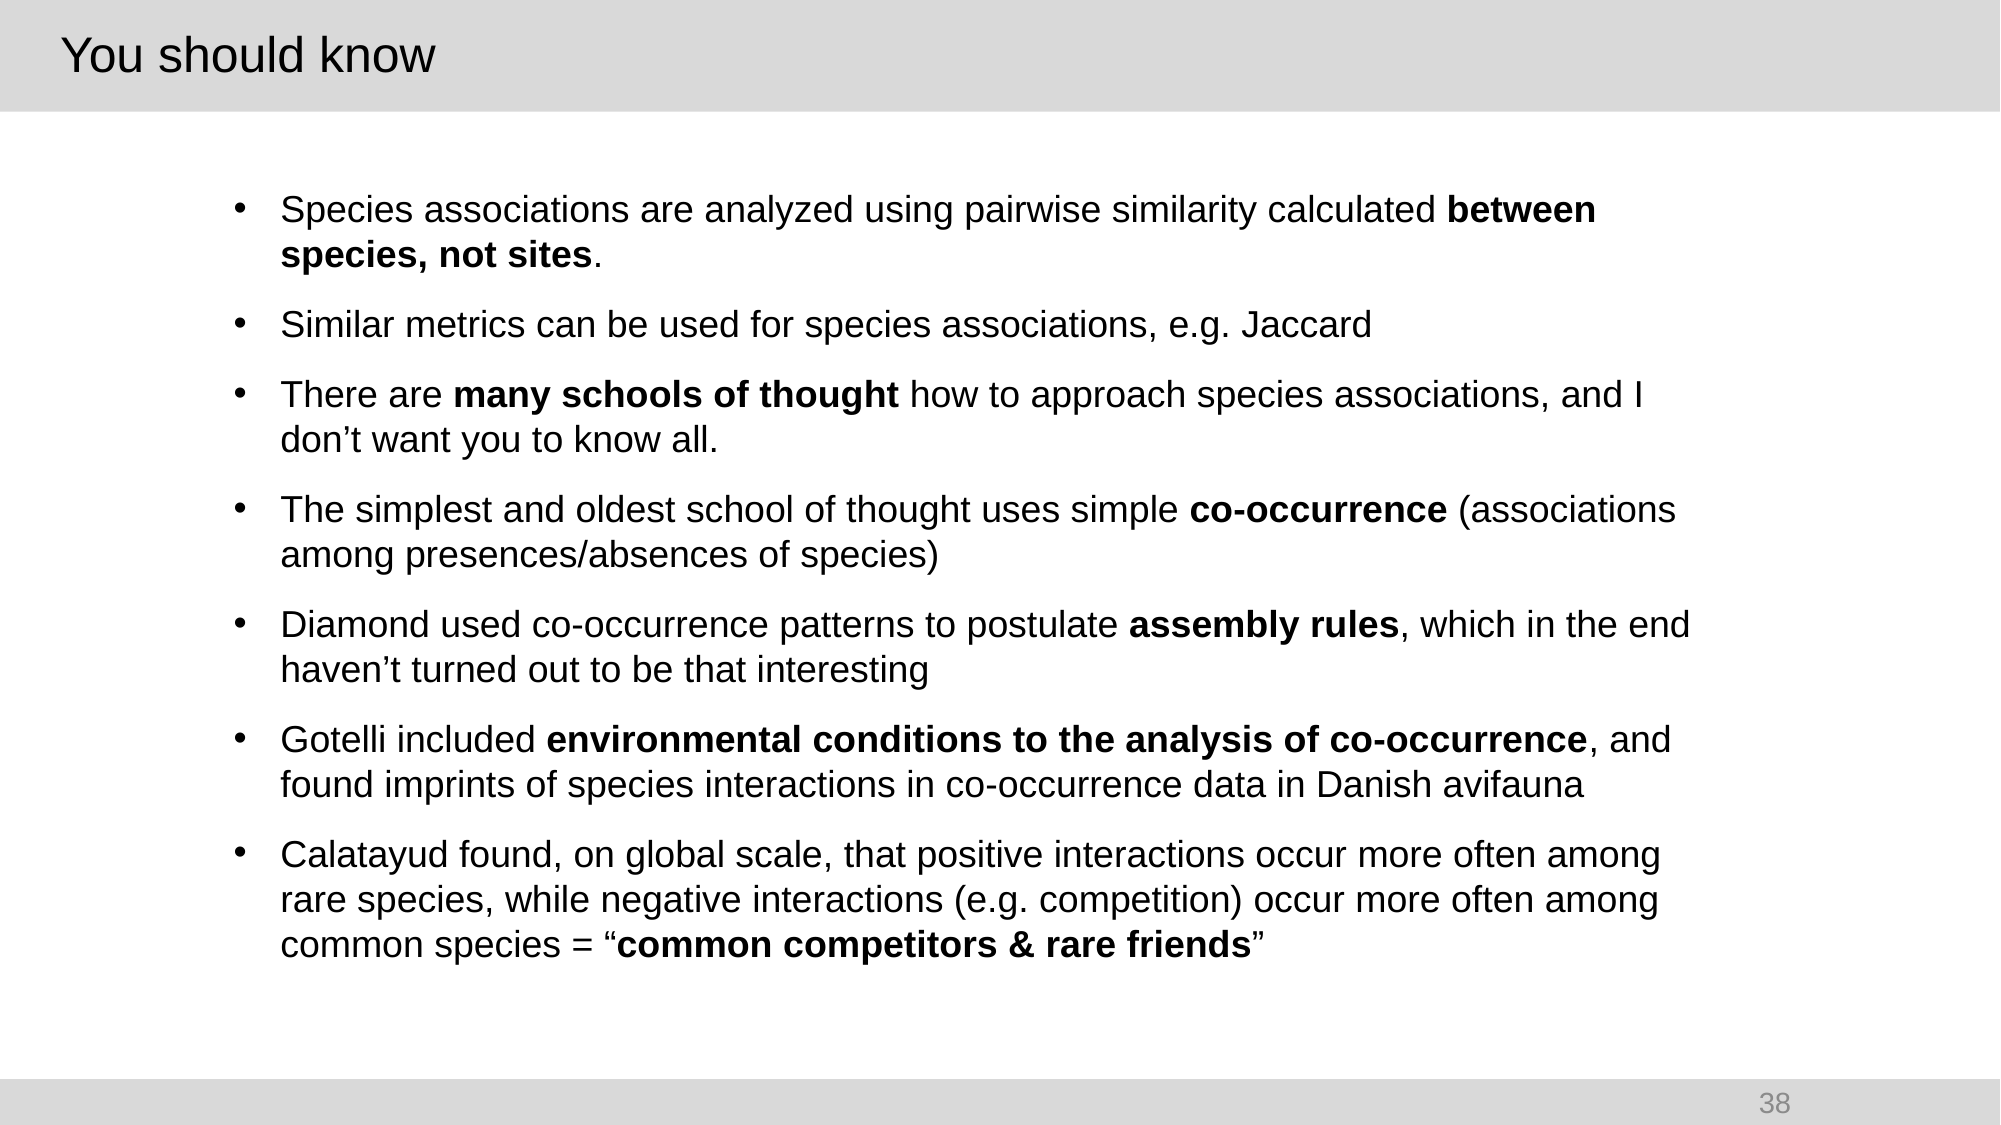

# You should know
Species associations are analyzed using pairwise similarity calculated between species, not sites.
Similar metrics can be used for species associations, e.g. Jaccard
There are many schools of thought how to approach species associations, and I don’t want you to know all.
The simplest and oldest school of thought uses simple co-occurrence (associations among presences/absences of species)
Diamond used co-occurrence patterns to postulate assembly rules, which in the end haven’t turned out to be that interesting
Gotelli included environmental conditions to the analysis of co-occurrence, and found imprints of species interactions in co-occurrence data in Danish avifauna
Calatayud found, on global scale, that positive interactions occur more often among rare species, while negative interactions (e.g. competition) occur more often among common species = “common competitors & rare friends”

38